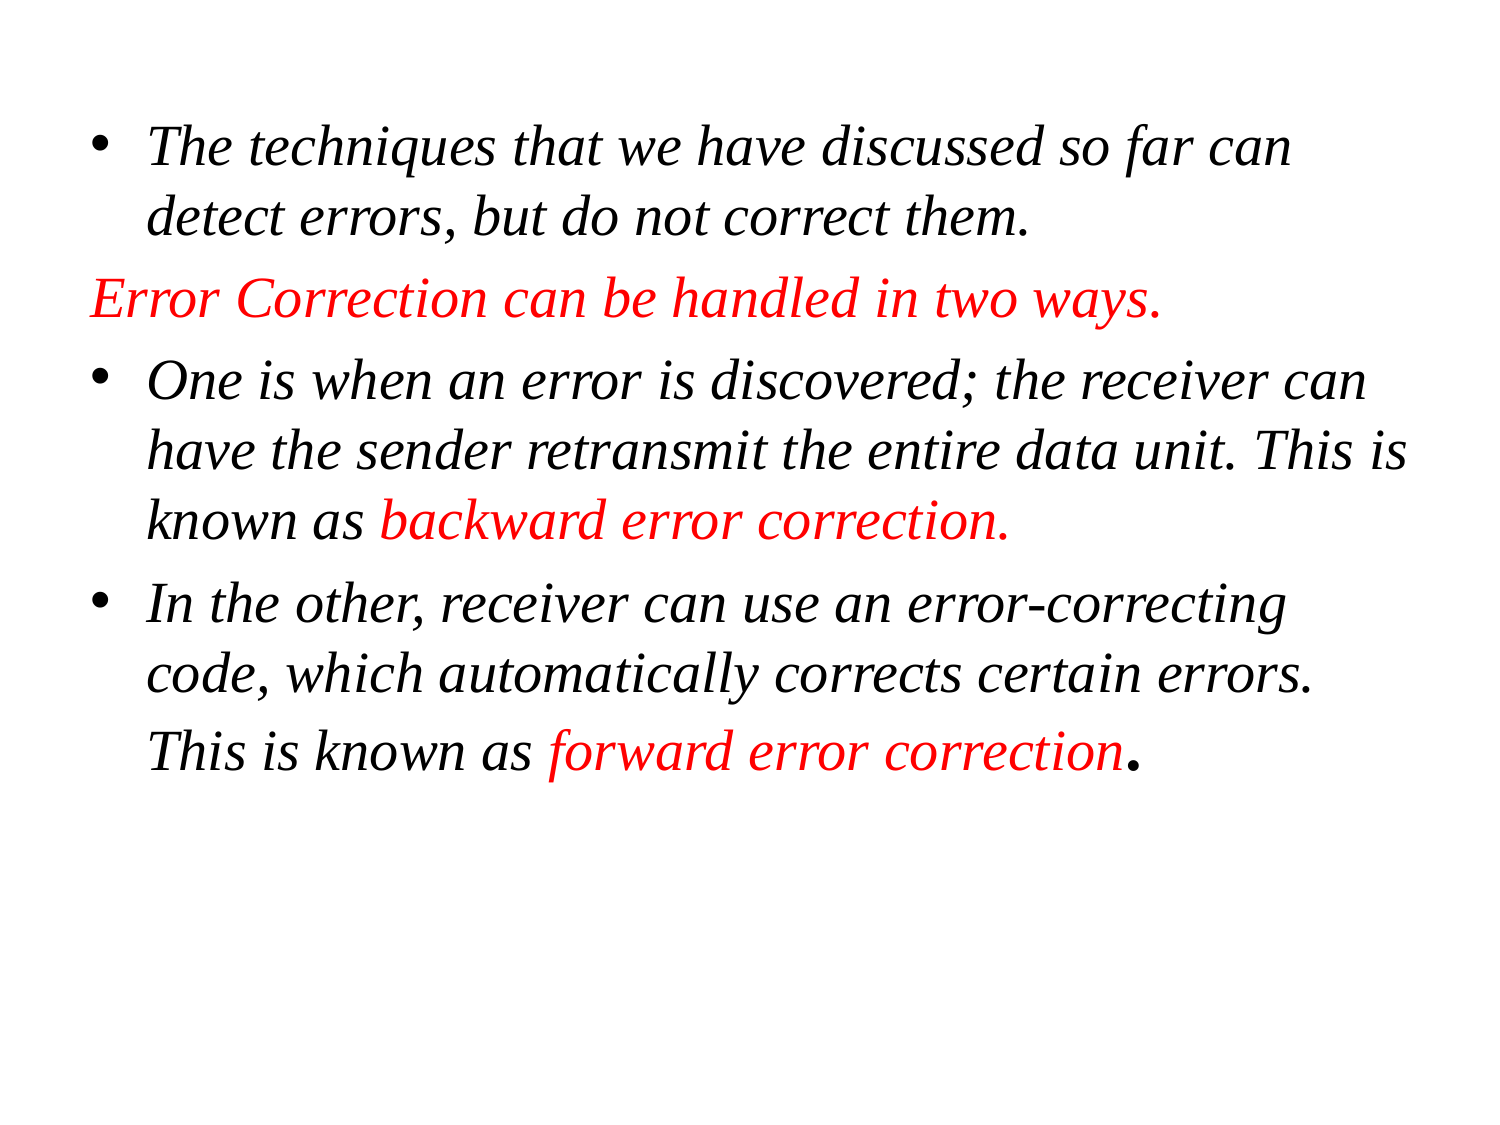

The techniques that we have discussed so far can detect errors, but do not correct them.
Error Correction can be handled in two ways.
One is when an error is discovered; the receiver can have the sender retransmit the entire data unit. This is known as backward error correction.
In the other, receiver can use an error-correcting code, which automatically corrects certain errors. This is known as forward error correction.